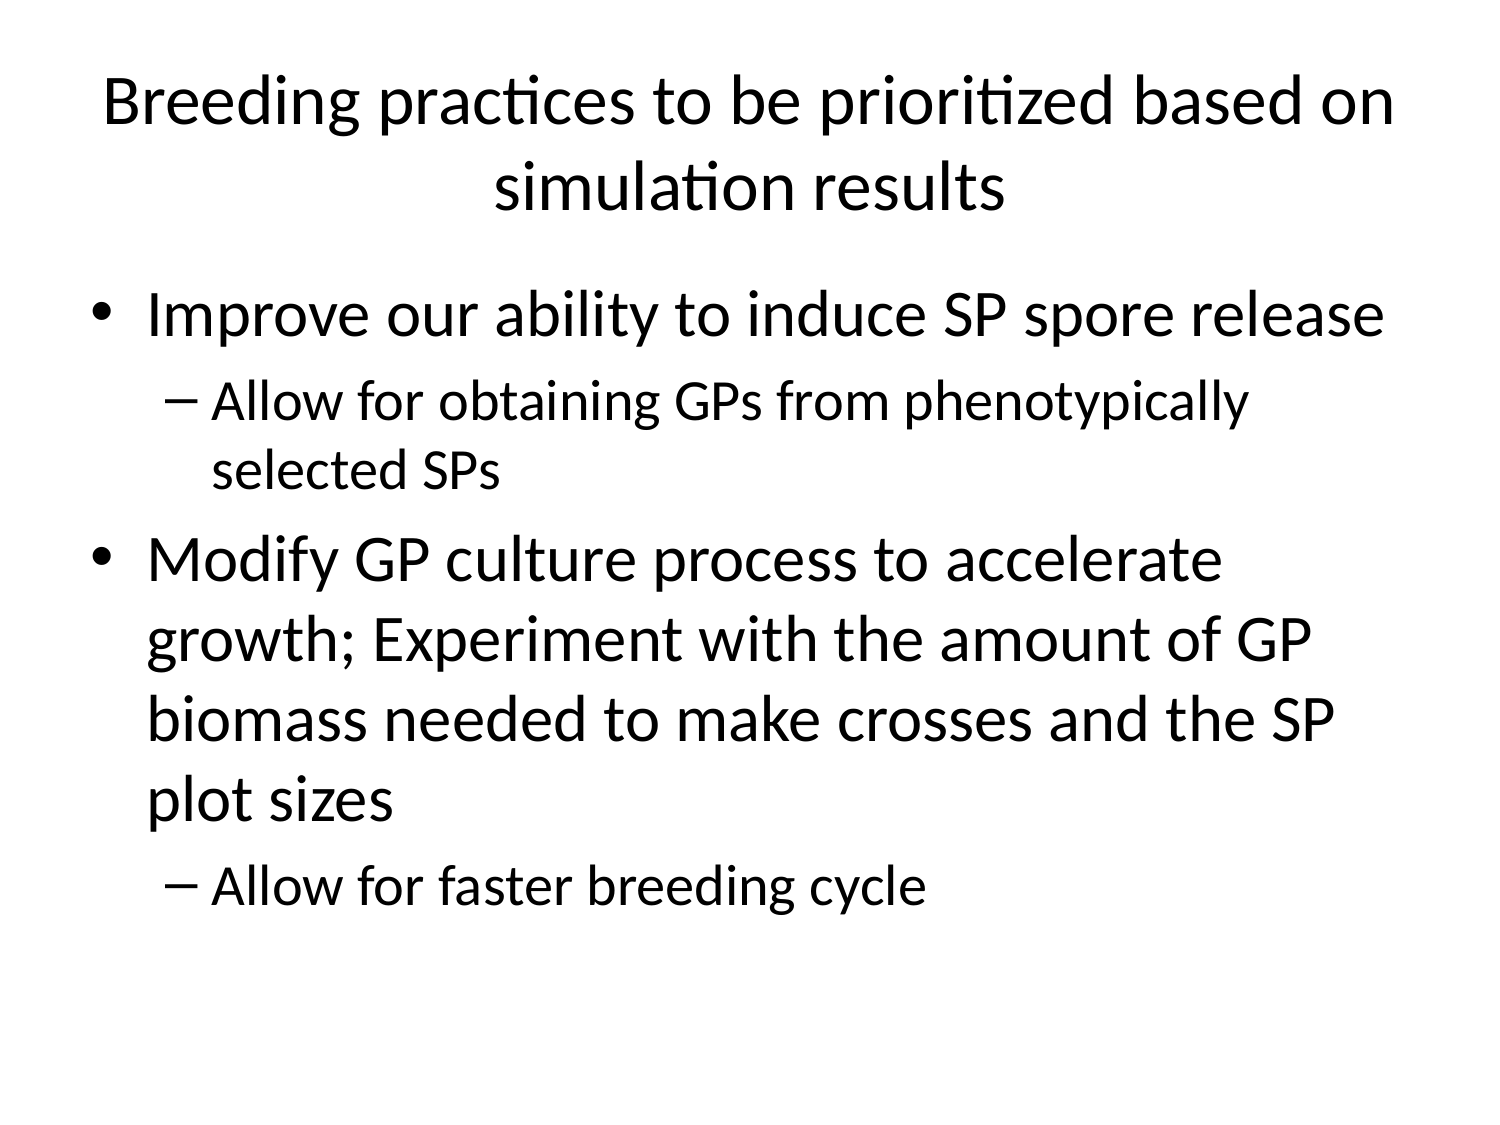

# Breeding practices to be prioritized based on simulation results
Improve our ability to induce SP spore release
Allow for obtaining GPs from phenotypically selected SPs
Modify GP culture process to accelerate growth; Experiment with the amount of GP biomass needed to make crosses and the SP plot sizes
Allow for faster breeding cycle